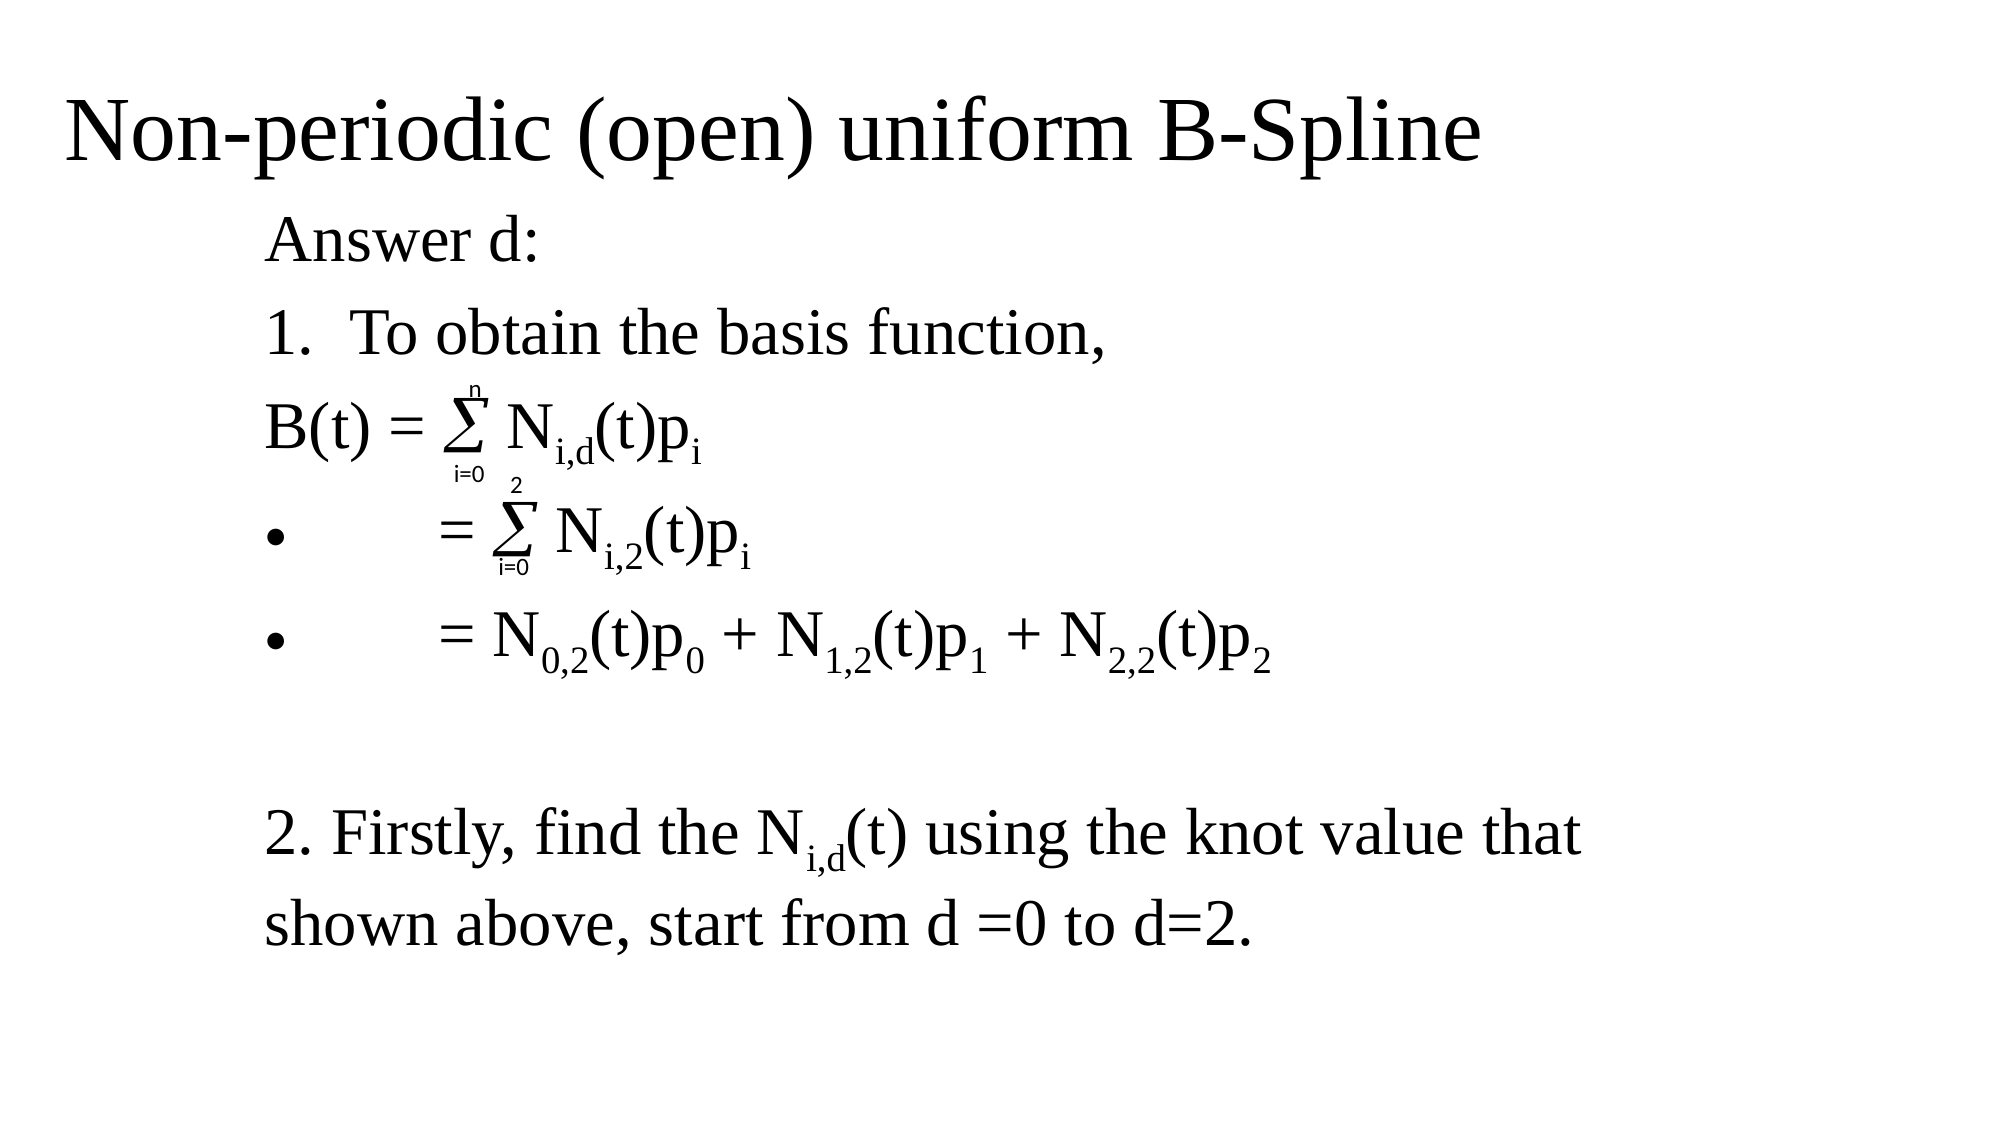

Non-periodic (open) uniform B-Spline
Answer d:
To obtain the basis function,
B(t) = ∑ Ni,d(t)pi
       = ∑ Ni,2(t)pi
       = N0,2(t)p0 + N1,2(t)p1 + N2,2(t)p2

2. Firstly, find the Ni,d(t) using the knot value that shown above, start from d =0 to d=2.
  n
i=0
  2
i=0